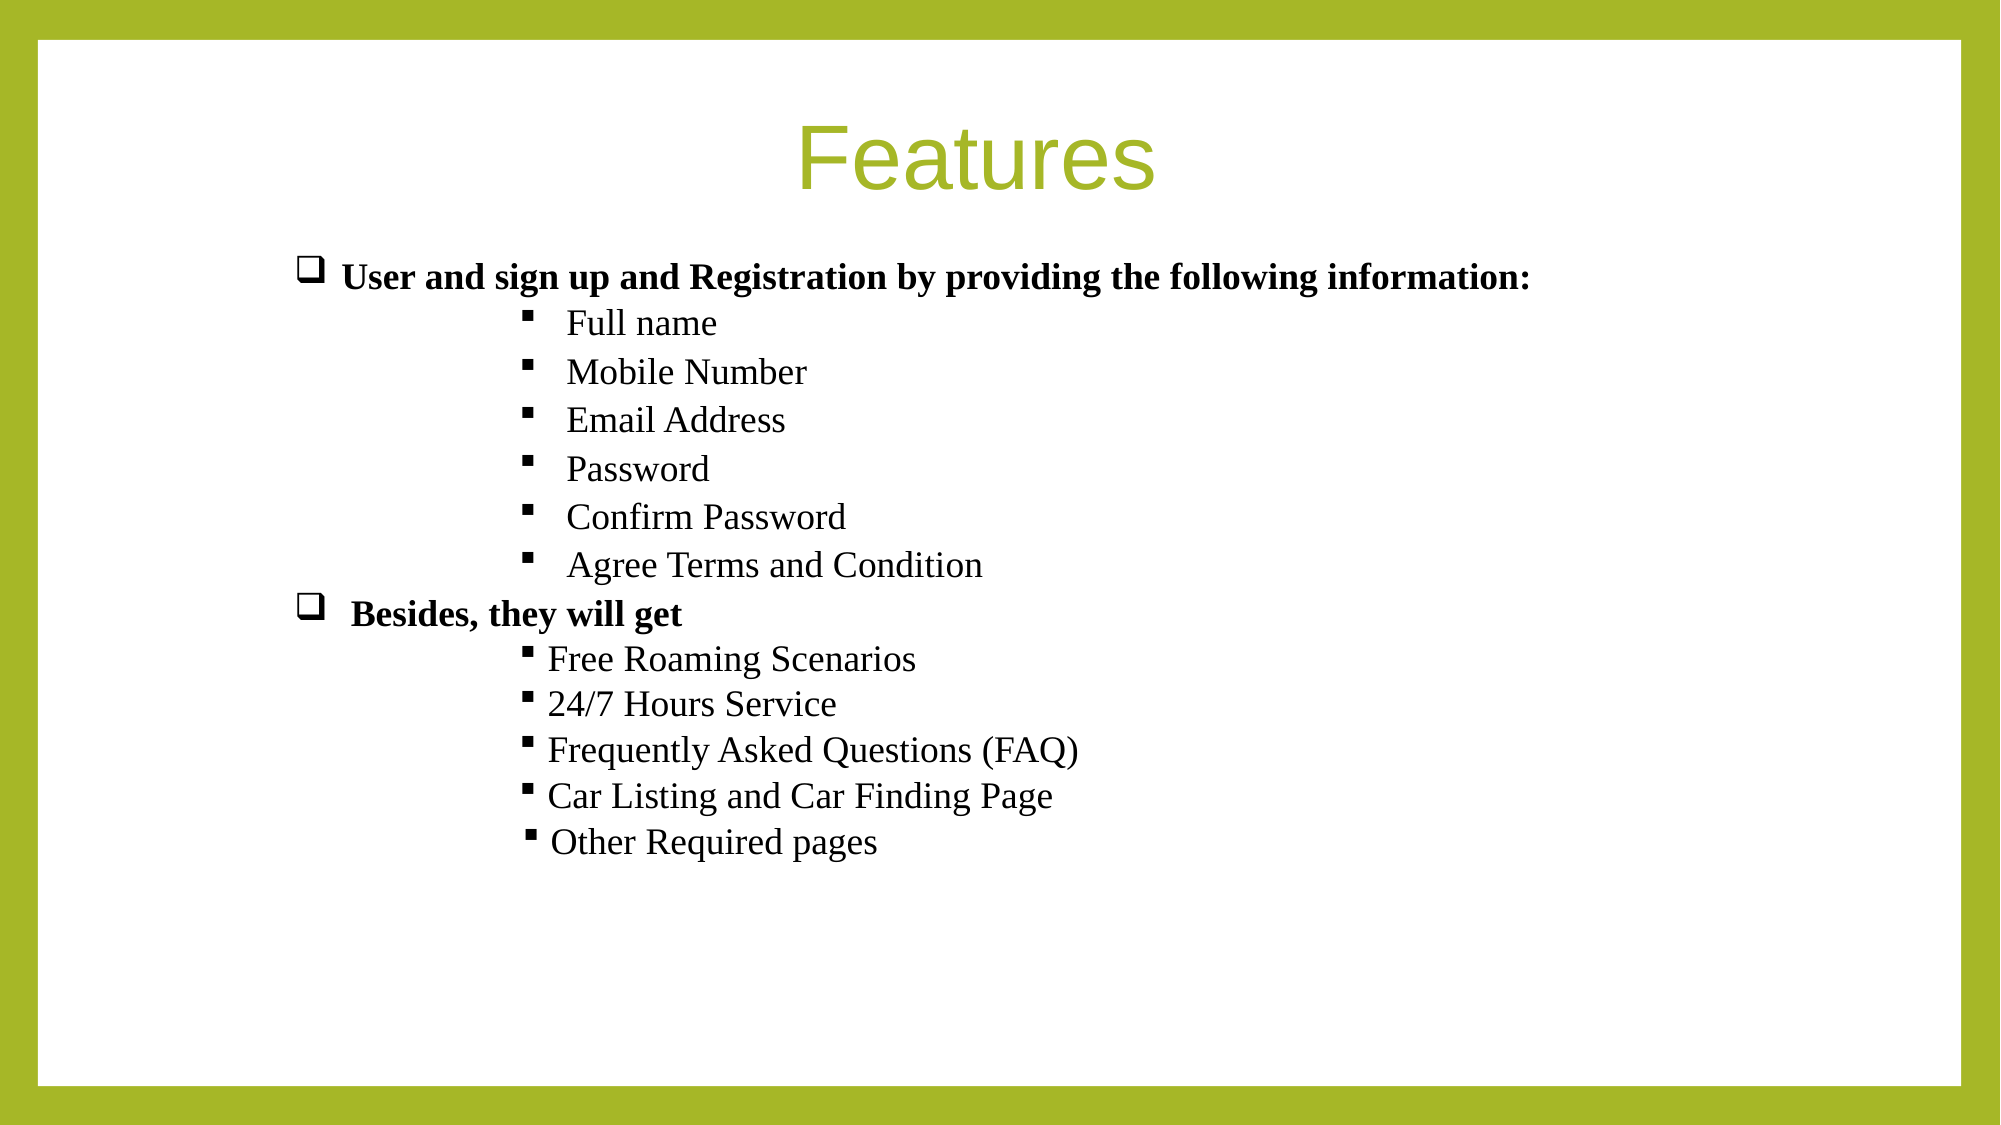

# Features
User and sign up and Registration by providing the following information:
Full name
Mobile Number
Email Address
Password
Confirm Password
Agree Terms and Condition
 Besides, they will get
Free Roaming Scenarios
24/7 Hours Service
Frequently Asked Questions (FAQ)
Car Listing and Car Finding Page
Other Required pages